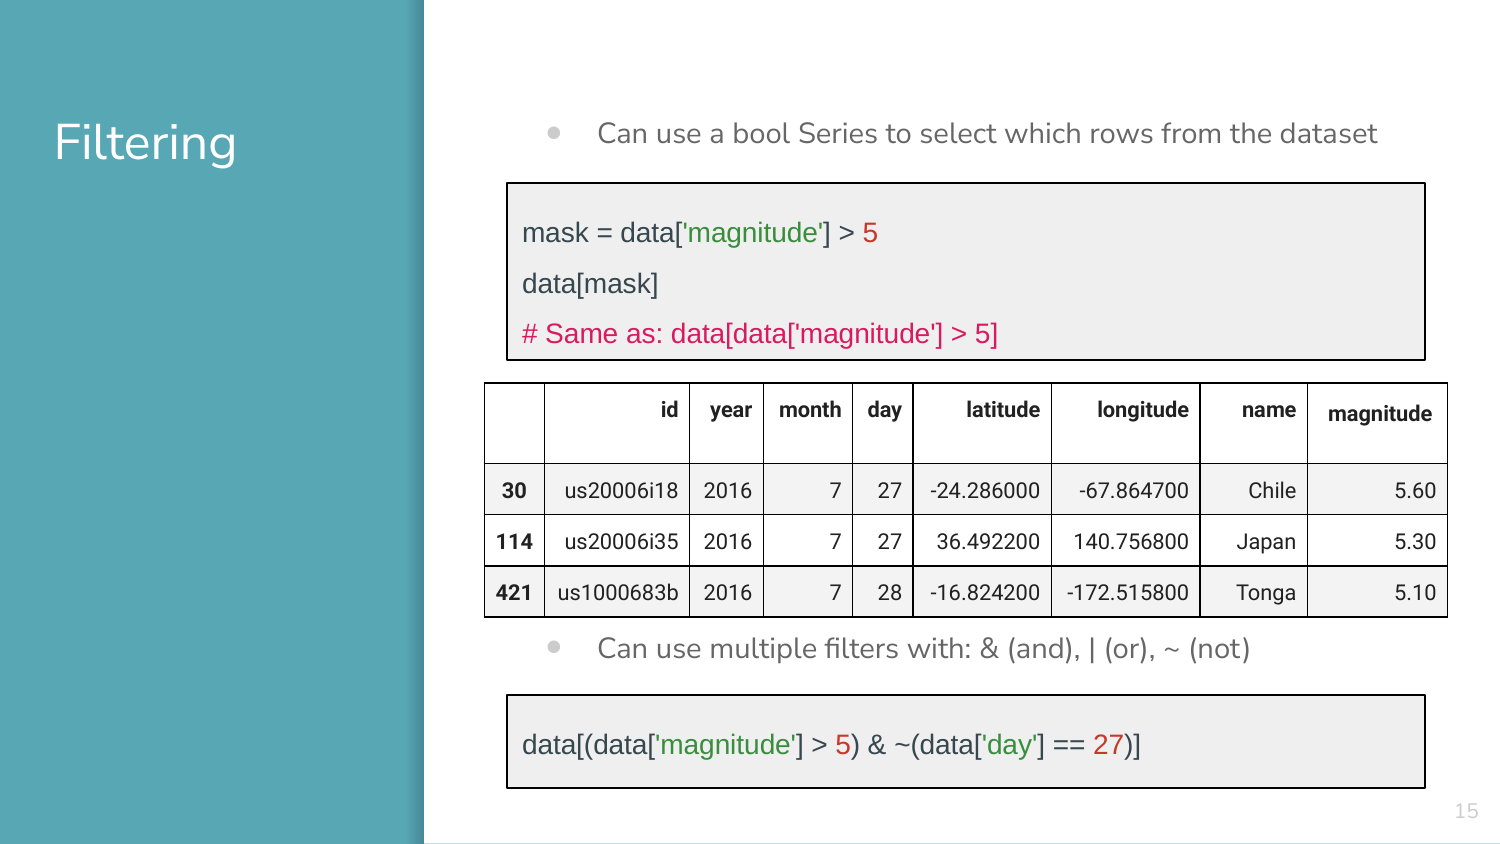

# Filtering
Can use a bool Series to select which rows from the dataset

Can use multiple filters with: & (and), | (or), ~ (not)

mask = data['magnitude'] > 5
data[mask]
# Same as: data[data['magnitude'] > 5]

|  | id | year | month | day | latitude | longitude | name | magnitude |
| --- | --- | --- | --- | --- | --- | --- | --- | --- |
| 30 | us20006i18 | 2016 | 7 | 27 | -24.286000 | -67.864700 | Chile | 5.60 |
| 114 | us20006i35 | 2016 | 7 | 27 | 36.492200 | 140.756800 | Japan | 5.30 |
| 421 | us1000683b | 2016 | 7 | 28 | -16.824200 | -172.515800 | Tonga | 5.10 |
data[(data['magnitude'] > 5) & ~(data['day'] == 27)]
15